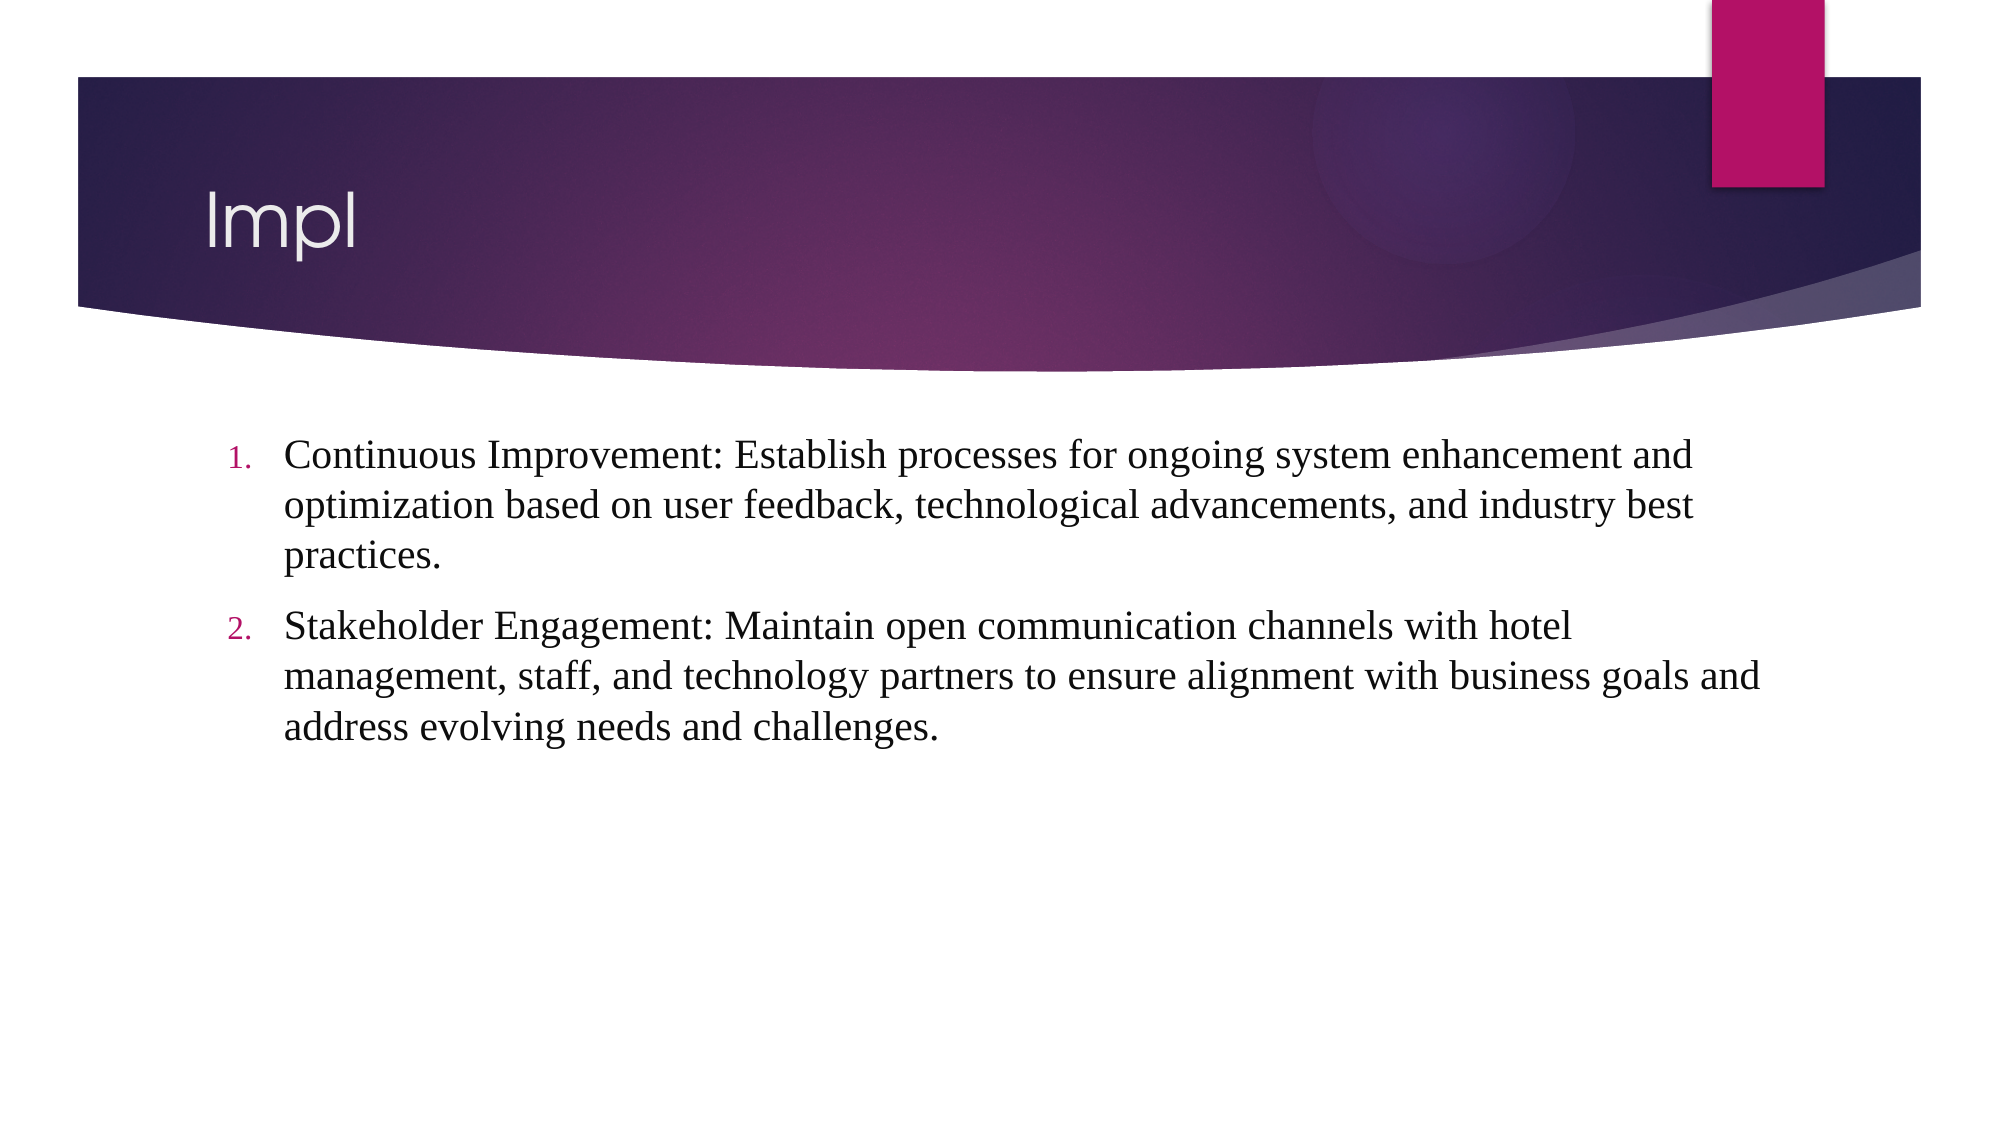

# Impl
Continuous Improvement: Establish processes for ongoing system enhancement and optimization based on user feedback, technological advancements, and industry best practices.
Stakeholder Engagement: Maintain open communication channels with hotel management, staff, and technology partners to ensure alignment with business goals and address evolving needs and challenges.